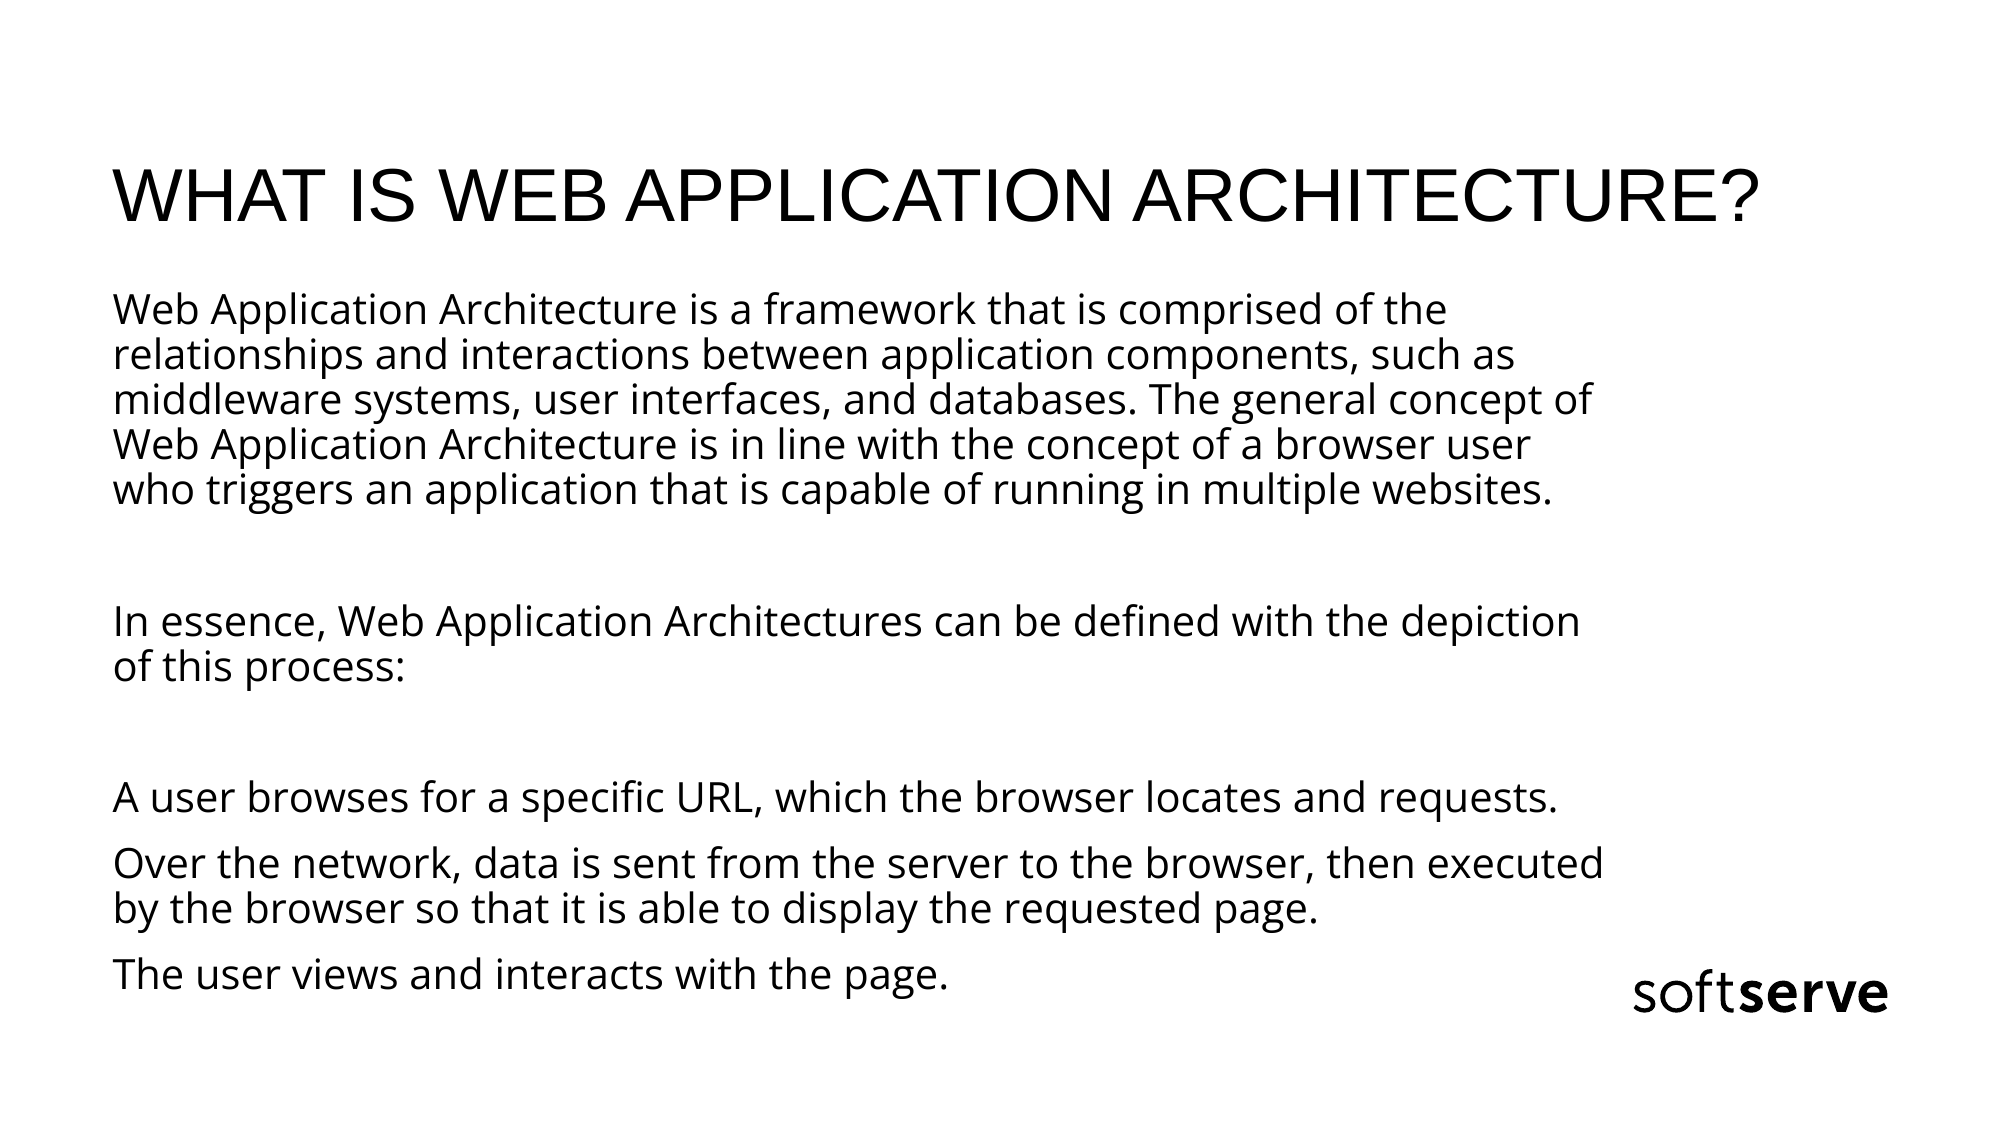

WHAT IS WEB APPLICATION ARCHITECTURE?
Web Application Architecture is a framework that is comprised of the relationships and interactions between application components, such as middleware systems, user interfaces, and databases. The general concept of Web Application Architecture is in line with the concept of a browser user who triggers an application that is capable of running in multiple websites.

In essence, Web Application Architectures can be defined with the depiction of this process:

A user browses for a specific URL, which the browser locates and requests.
Over the network, data is sent from the server to the browser, then executed by the browser so that it is able to display the requested page.
The user views and interacts with the page.